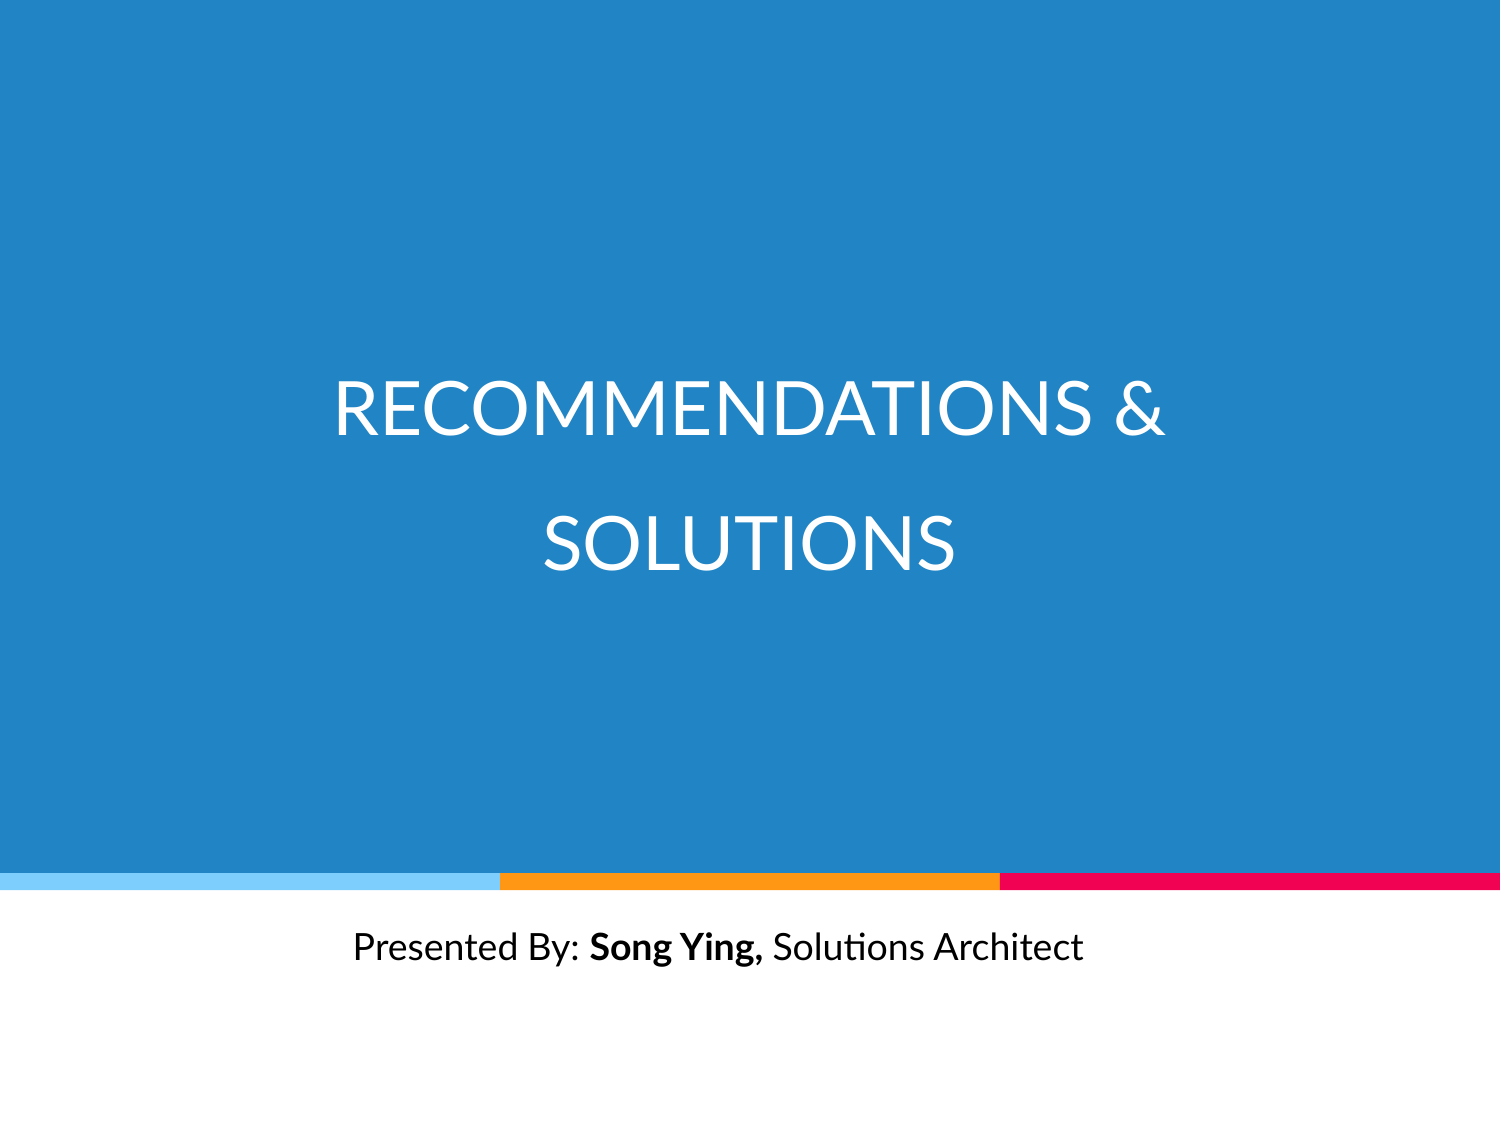

# RECOMMENDATIONS & SOLUTIONS
	Presented By: Song Ying, Solutions Architect